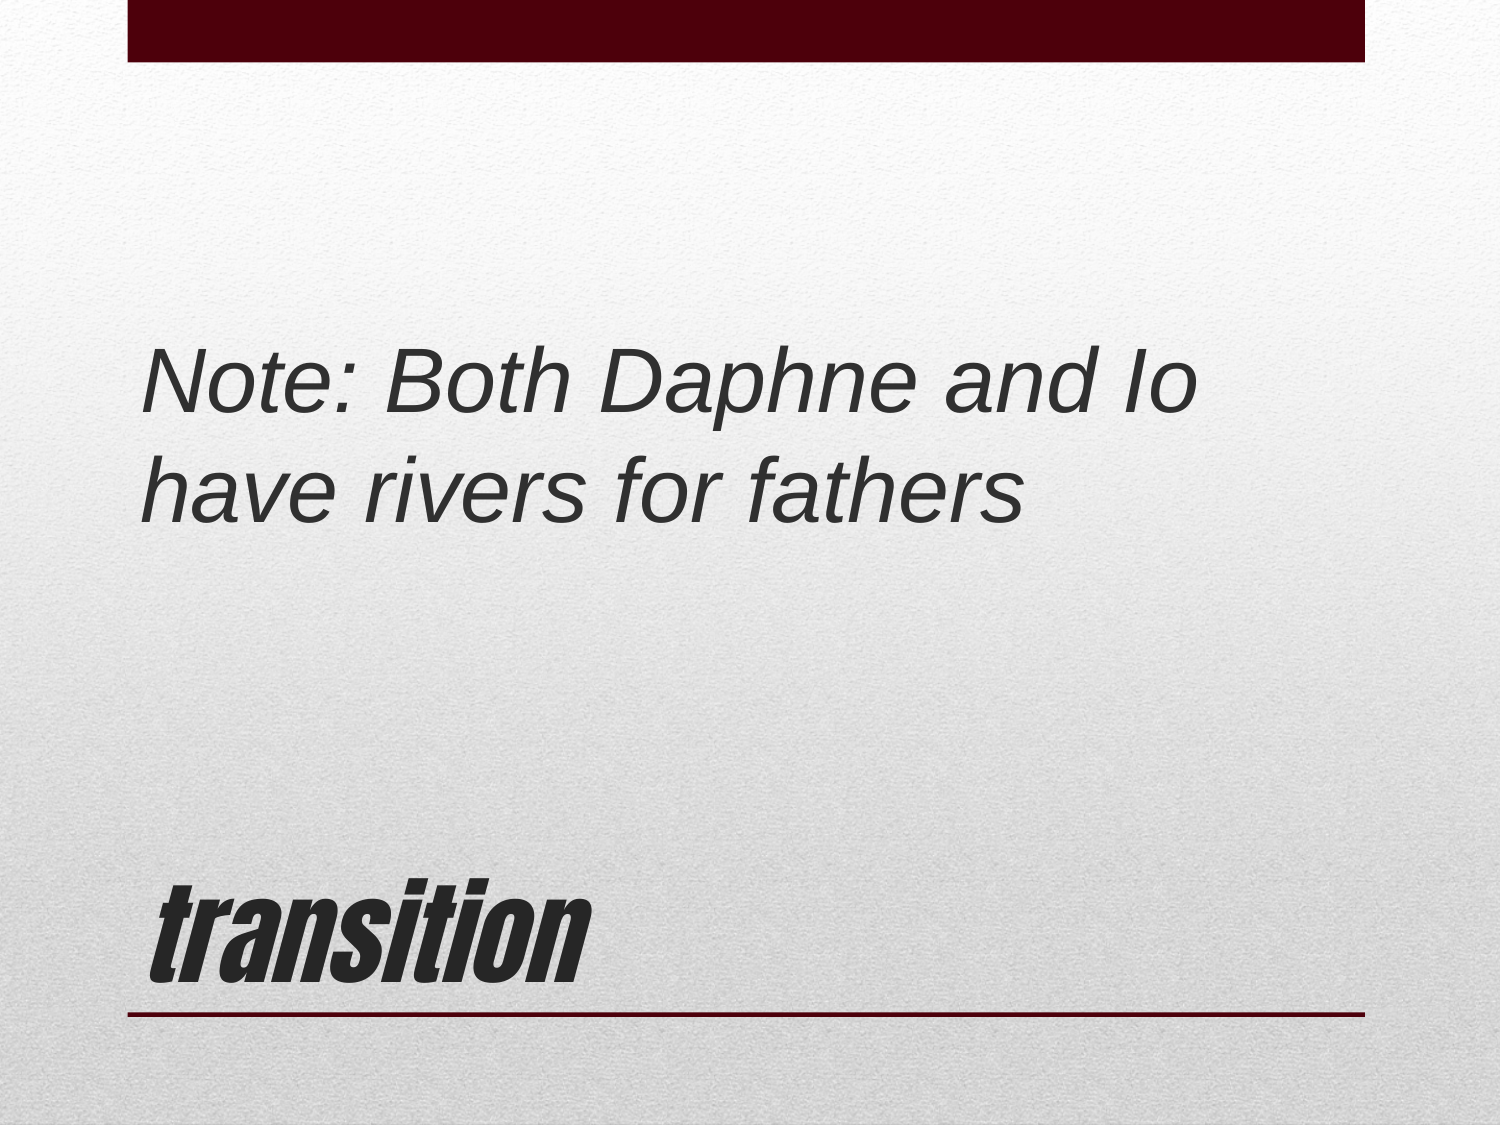

Note: Both Daphne and Io have rivers for fathers
# transition